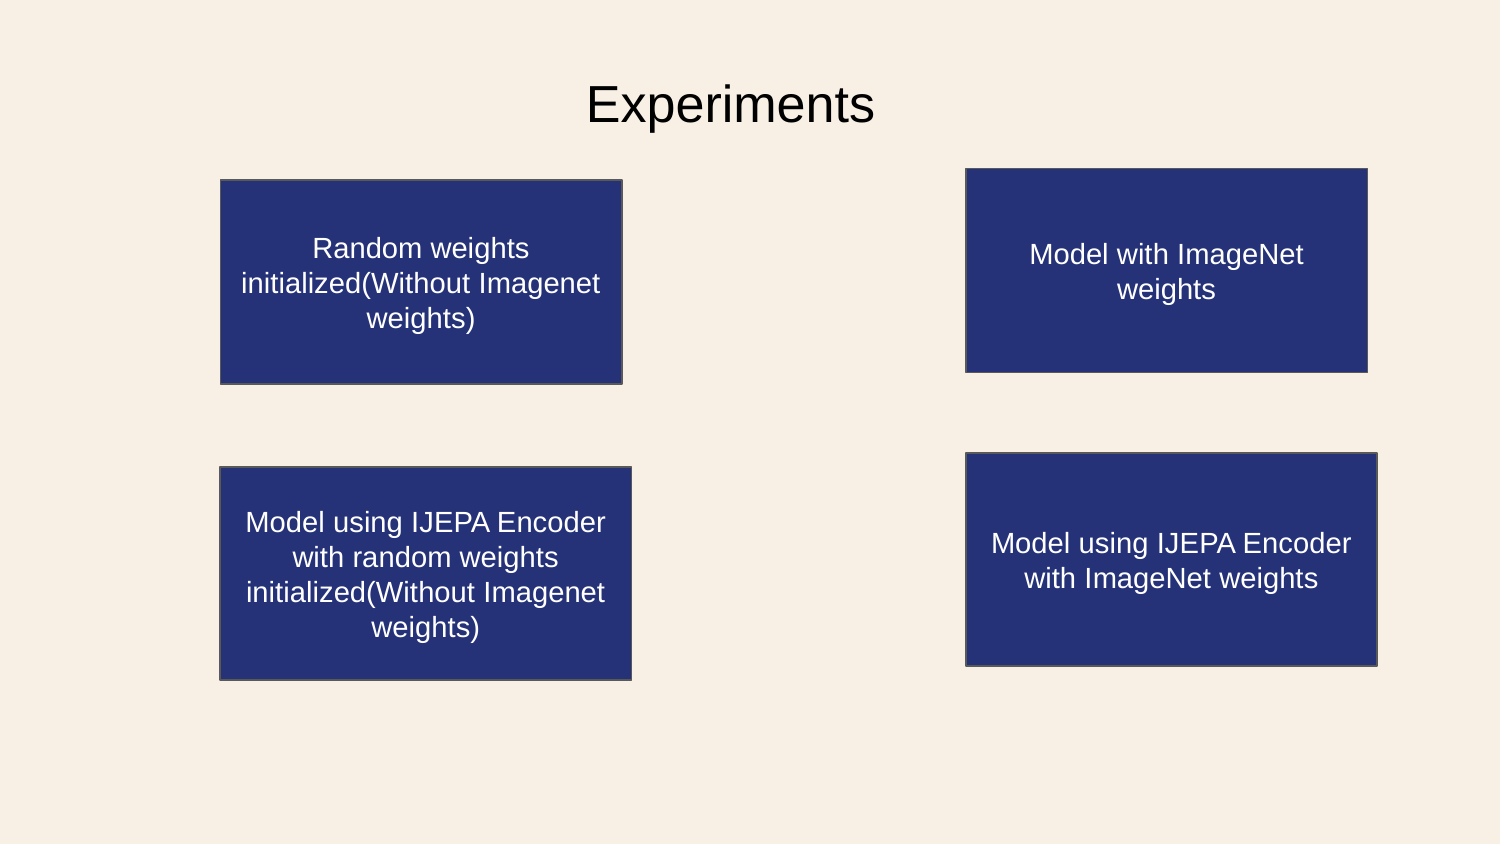

Experiments
Model with ImageNet weights
Random weights initialized(Without Imagenet weights)
Model using IJEPA Encoder with ImageNet weights
Model using IJEPA Encoder with random weights initialized(Without Imagenet weights)